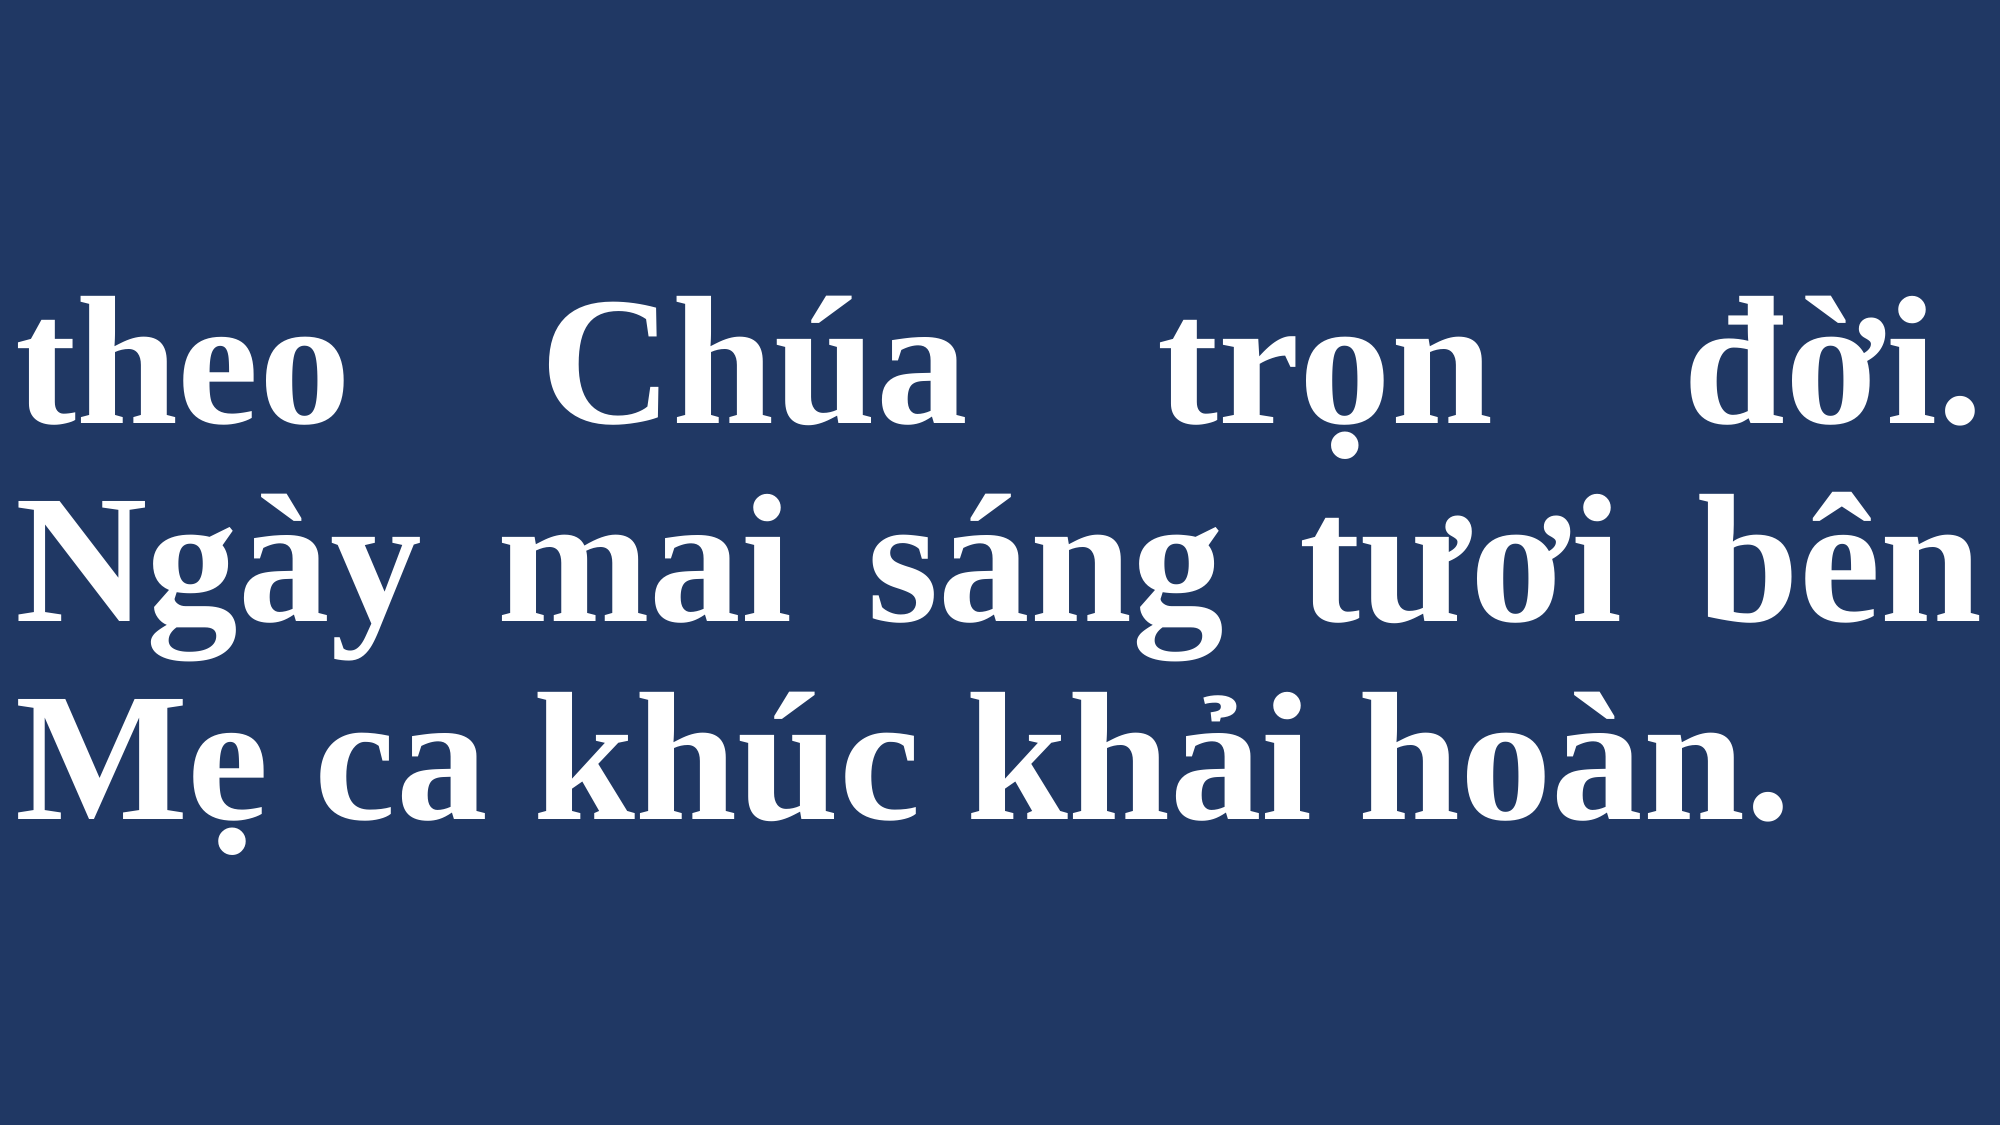

# theo Chúa trọn đời. Ngày mai sáng tươi bên Mẹ ca khúc khải hoàn.